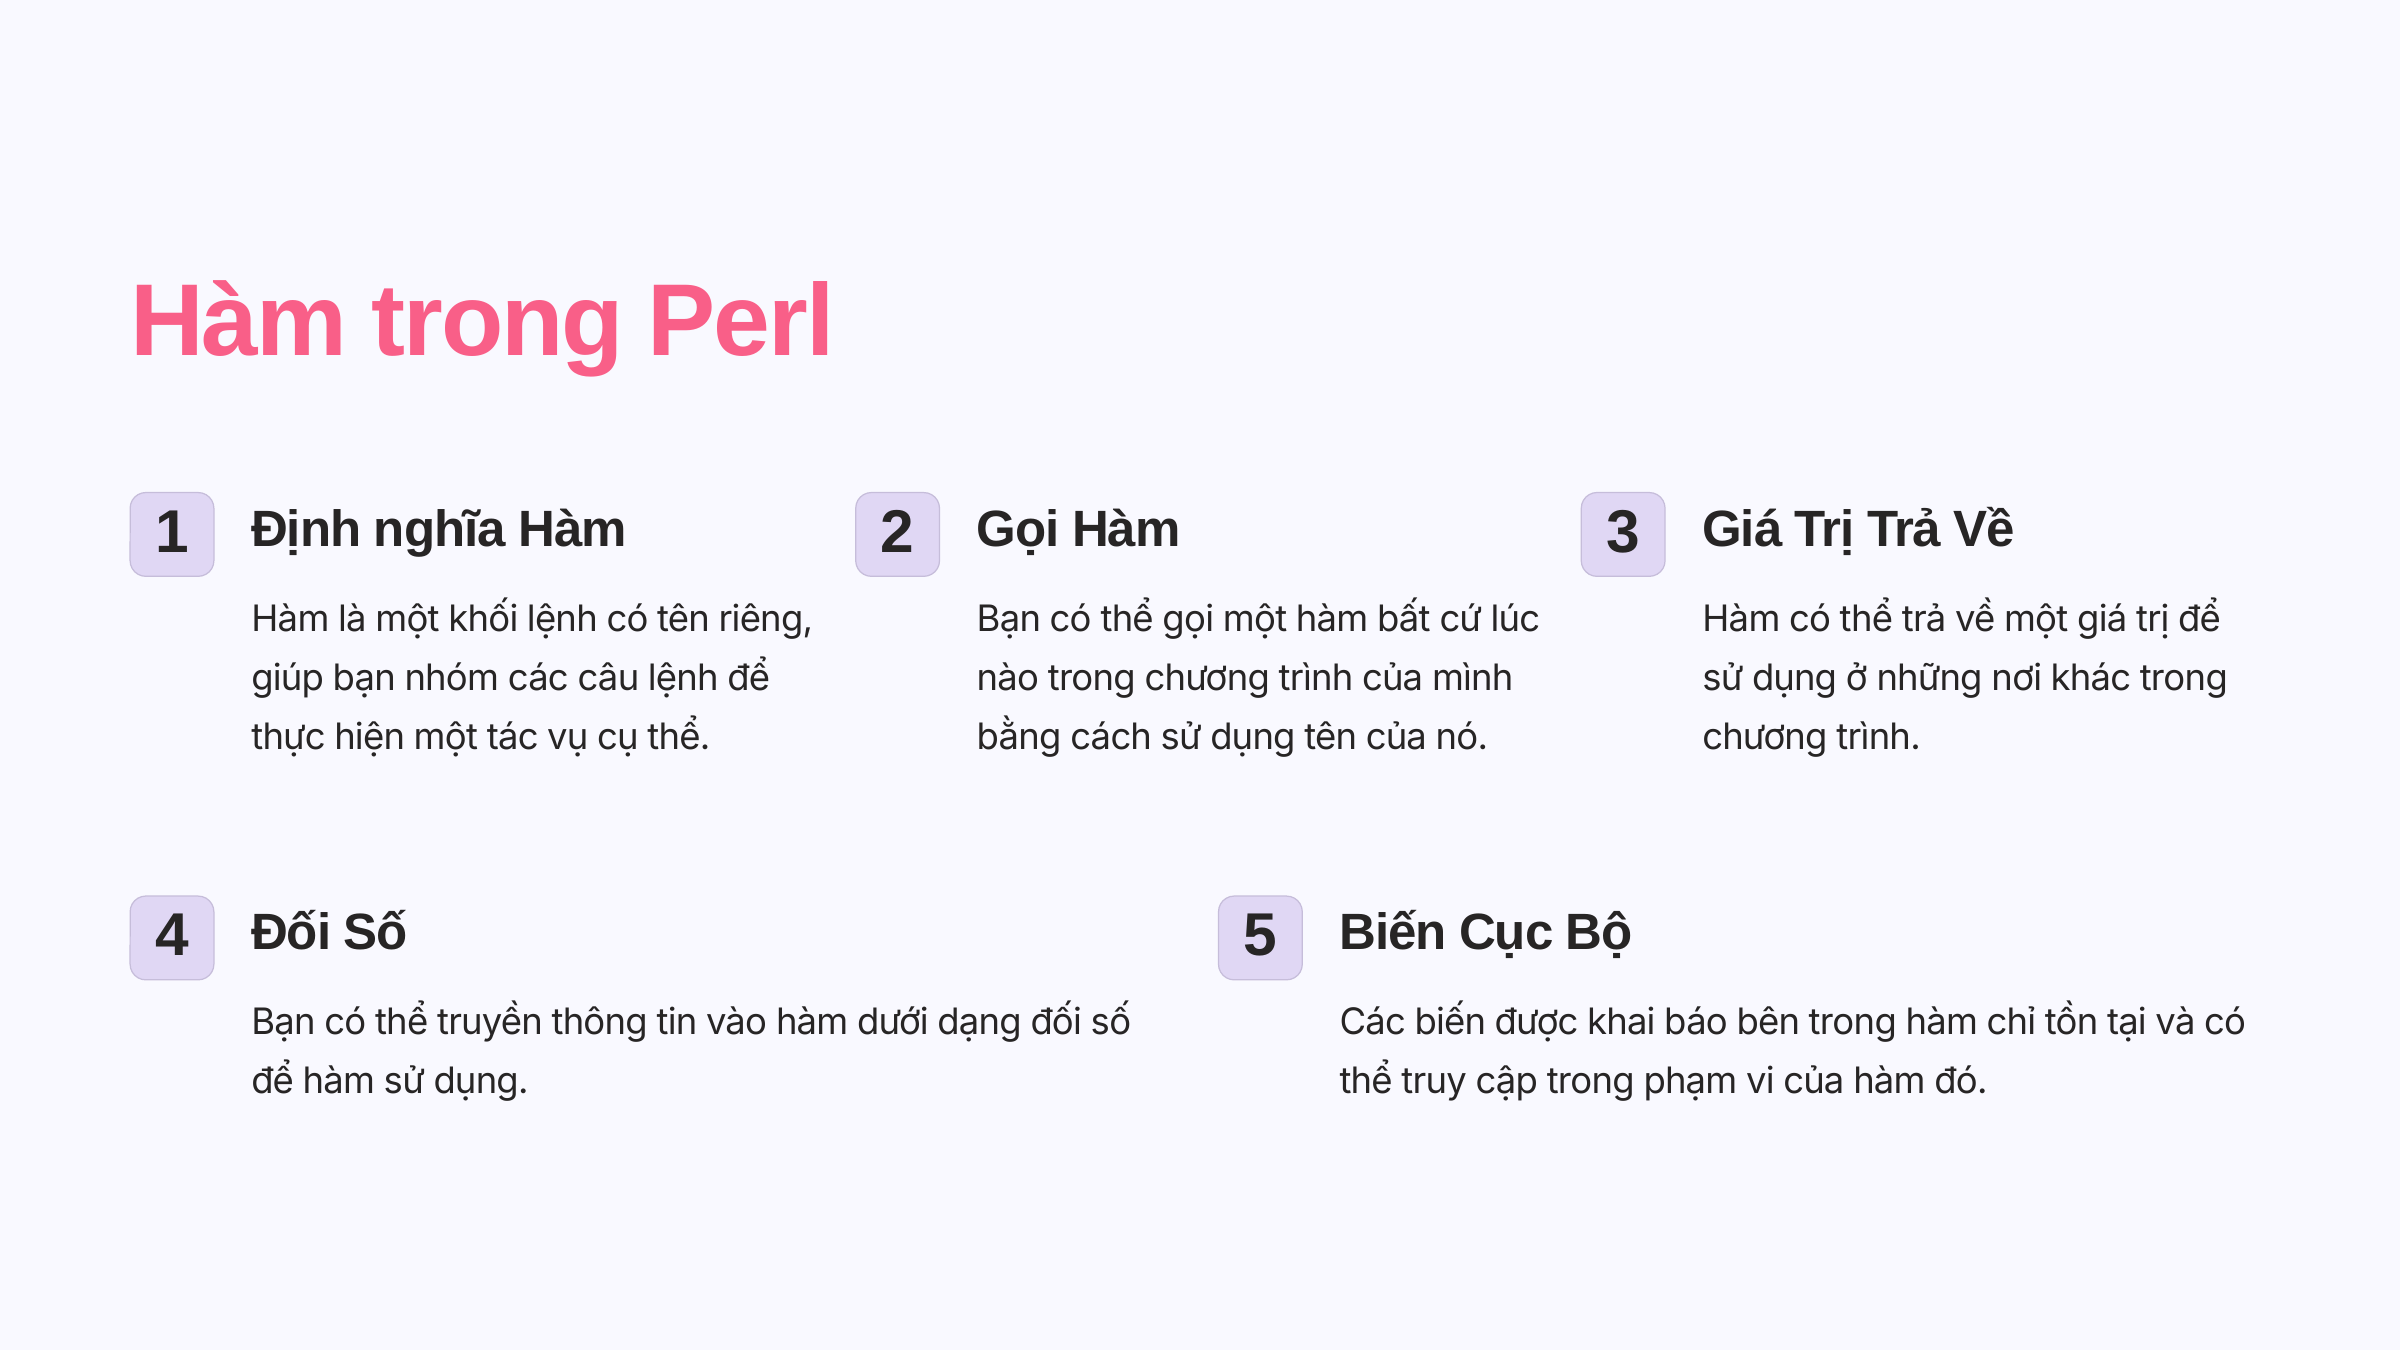

Hàm trong Perl

Định nghĩa Hàm

Gọi Hàm

Giá Trị Trả Về
1
2
3
Hàm là một khối lệnh có tên riêng, giúp bạn nhóm các câu lệnh để thực hiện một tác vụ cụ thể.
Bạn có thể gọi một hàm bất cứ lúc nào trong chương trình của mình bằng cách sử dụng tên của nó.
Hàm có thể trả về một giá trị để sử dụng ở những nơi khác trong chương trình.

Đối Số

Biến Cục Bộ
4
5
Bạn có thể truyền thông tin vào hàm dưới dạng đối số để hàm sử dụng.
Các biến được khai báo bên trong hàm chỉ tồn tại và có thể truy cập trong phạm vi của hàm đó.